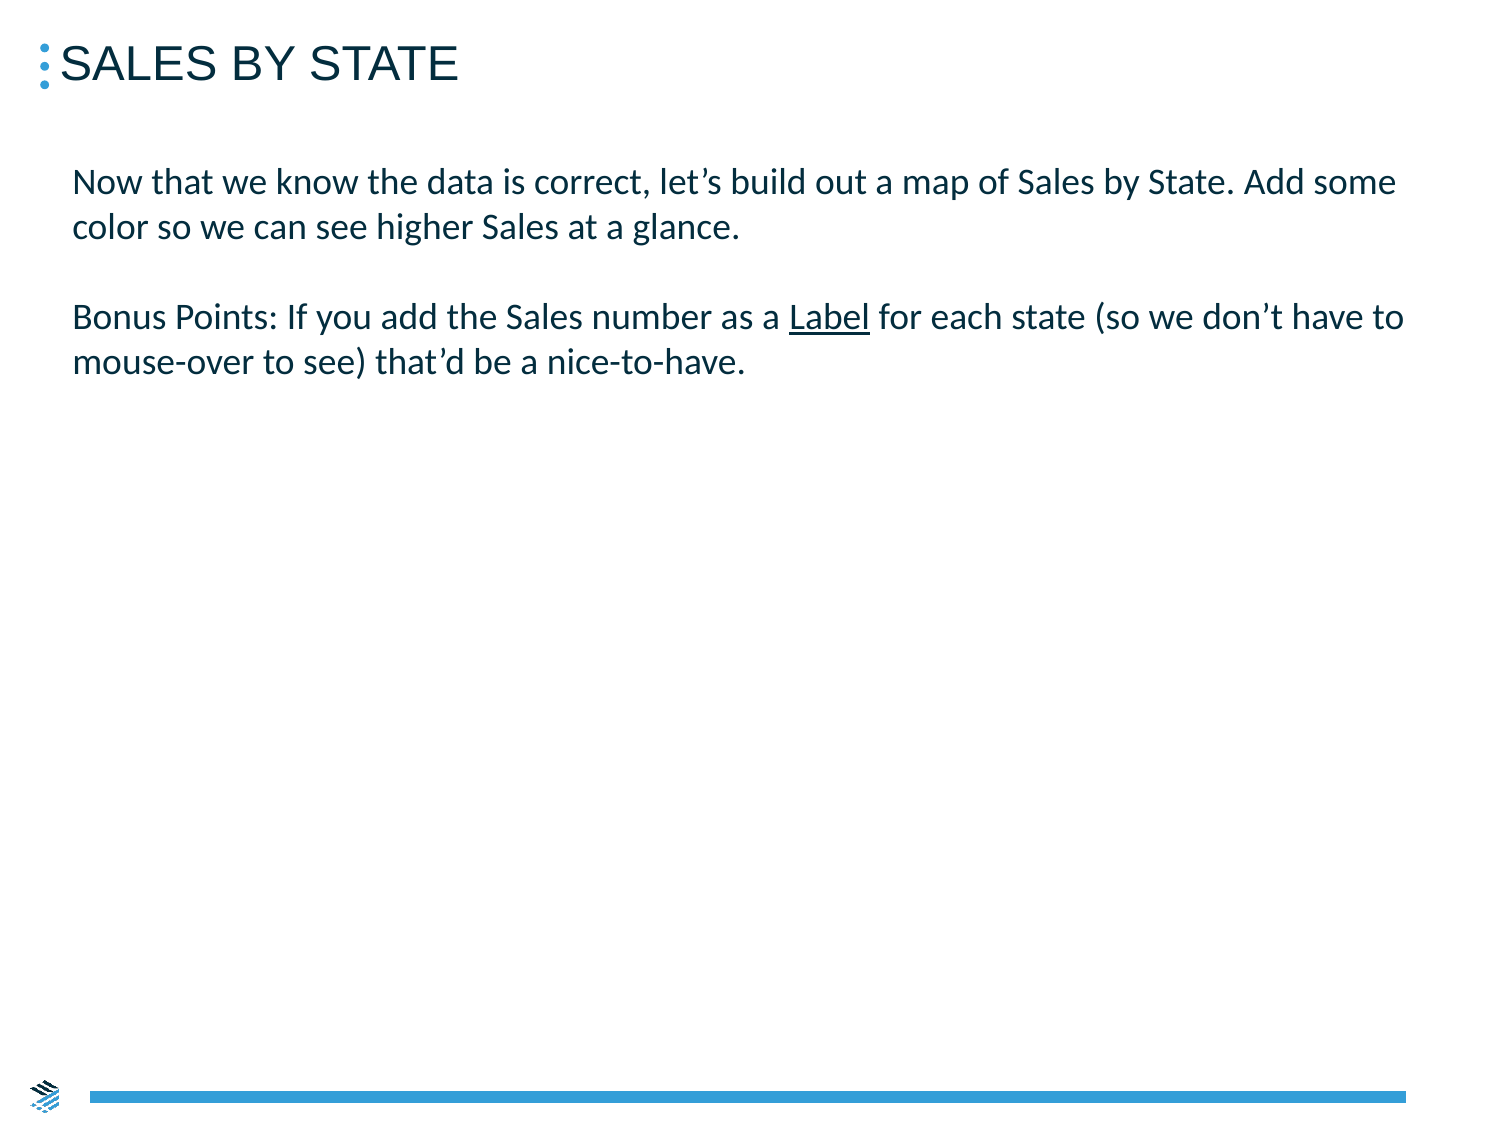

Sales by State
Now that we know the data is correct, let’s build out a map of Sales by State. Add some color so we can see higher Sales at a glance.

Bonus Points: If you add the Sales number as a Label for each state (so we don’t have to mouse-over to see) that’d be a nice-to-have.